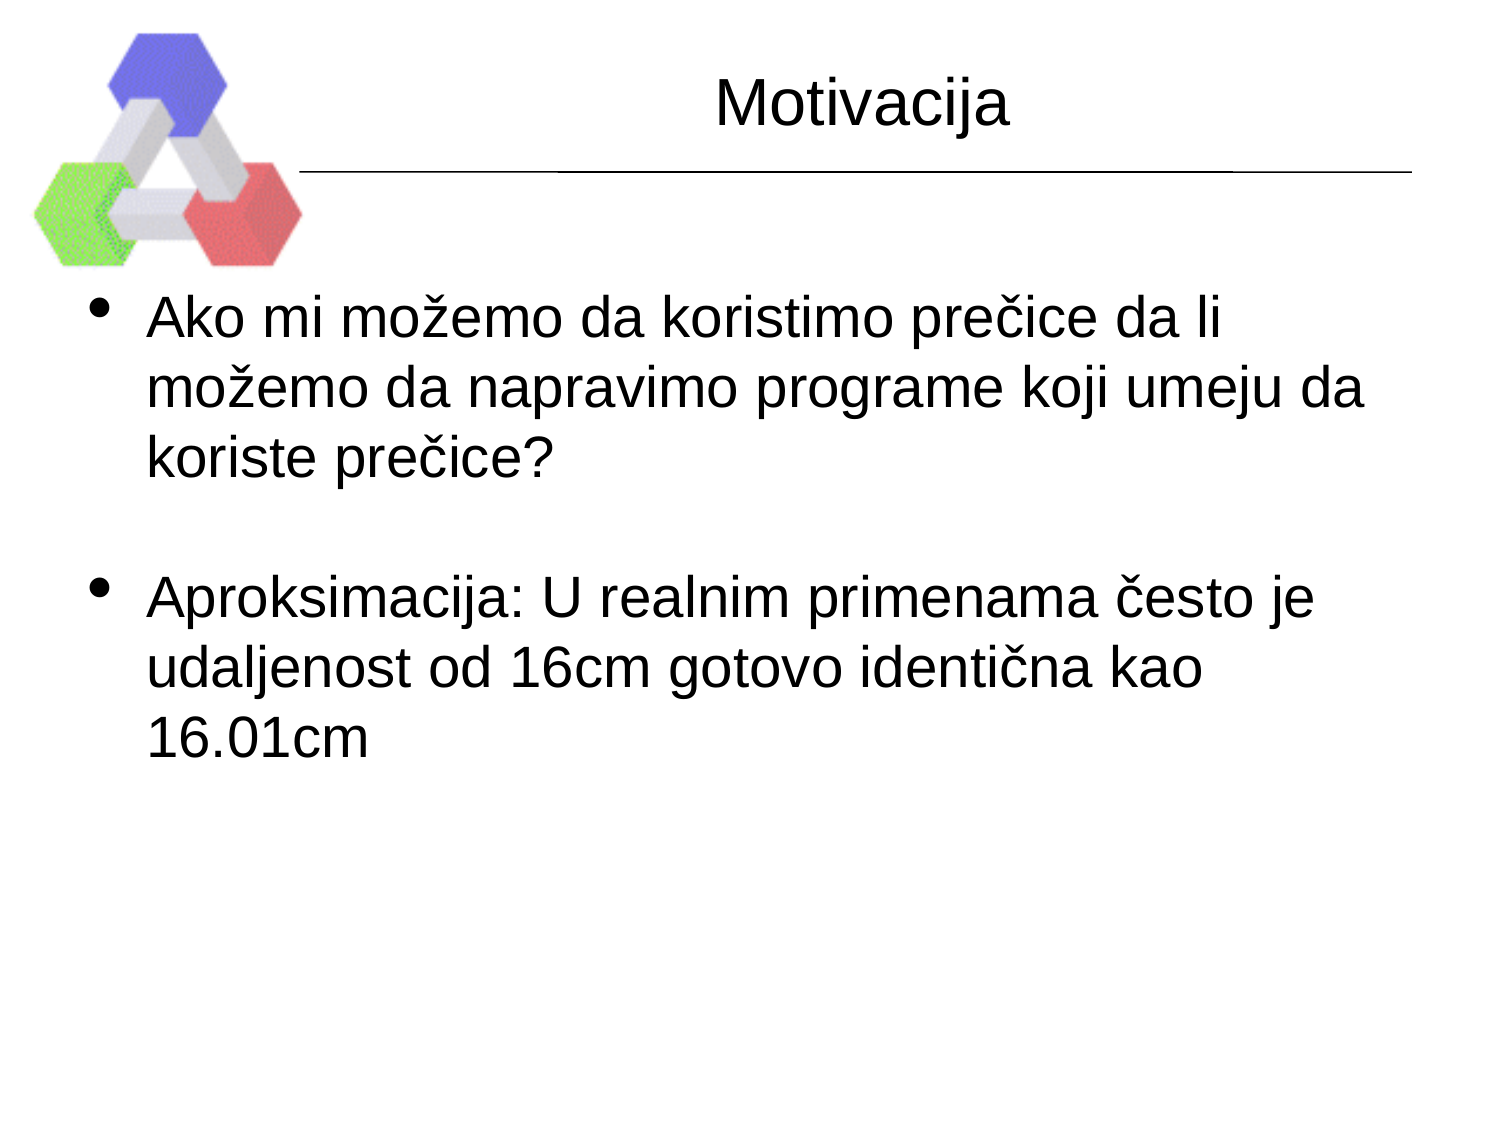

Motivacija

Ako mi možemo da koristimo prečice da li možemo da napravimo programe koji umeju da koriste prečice?

Aproksimacija: U realnim primenama često je udaljenost od 16cm gotovo identična kao 16.01cm